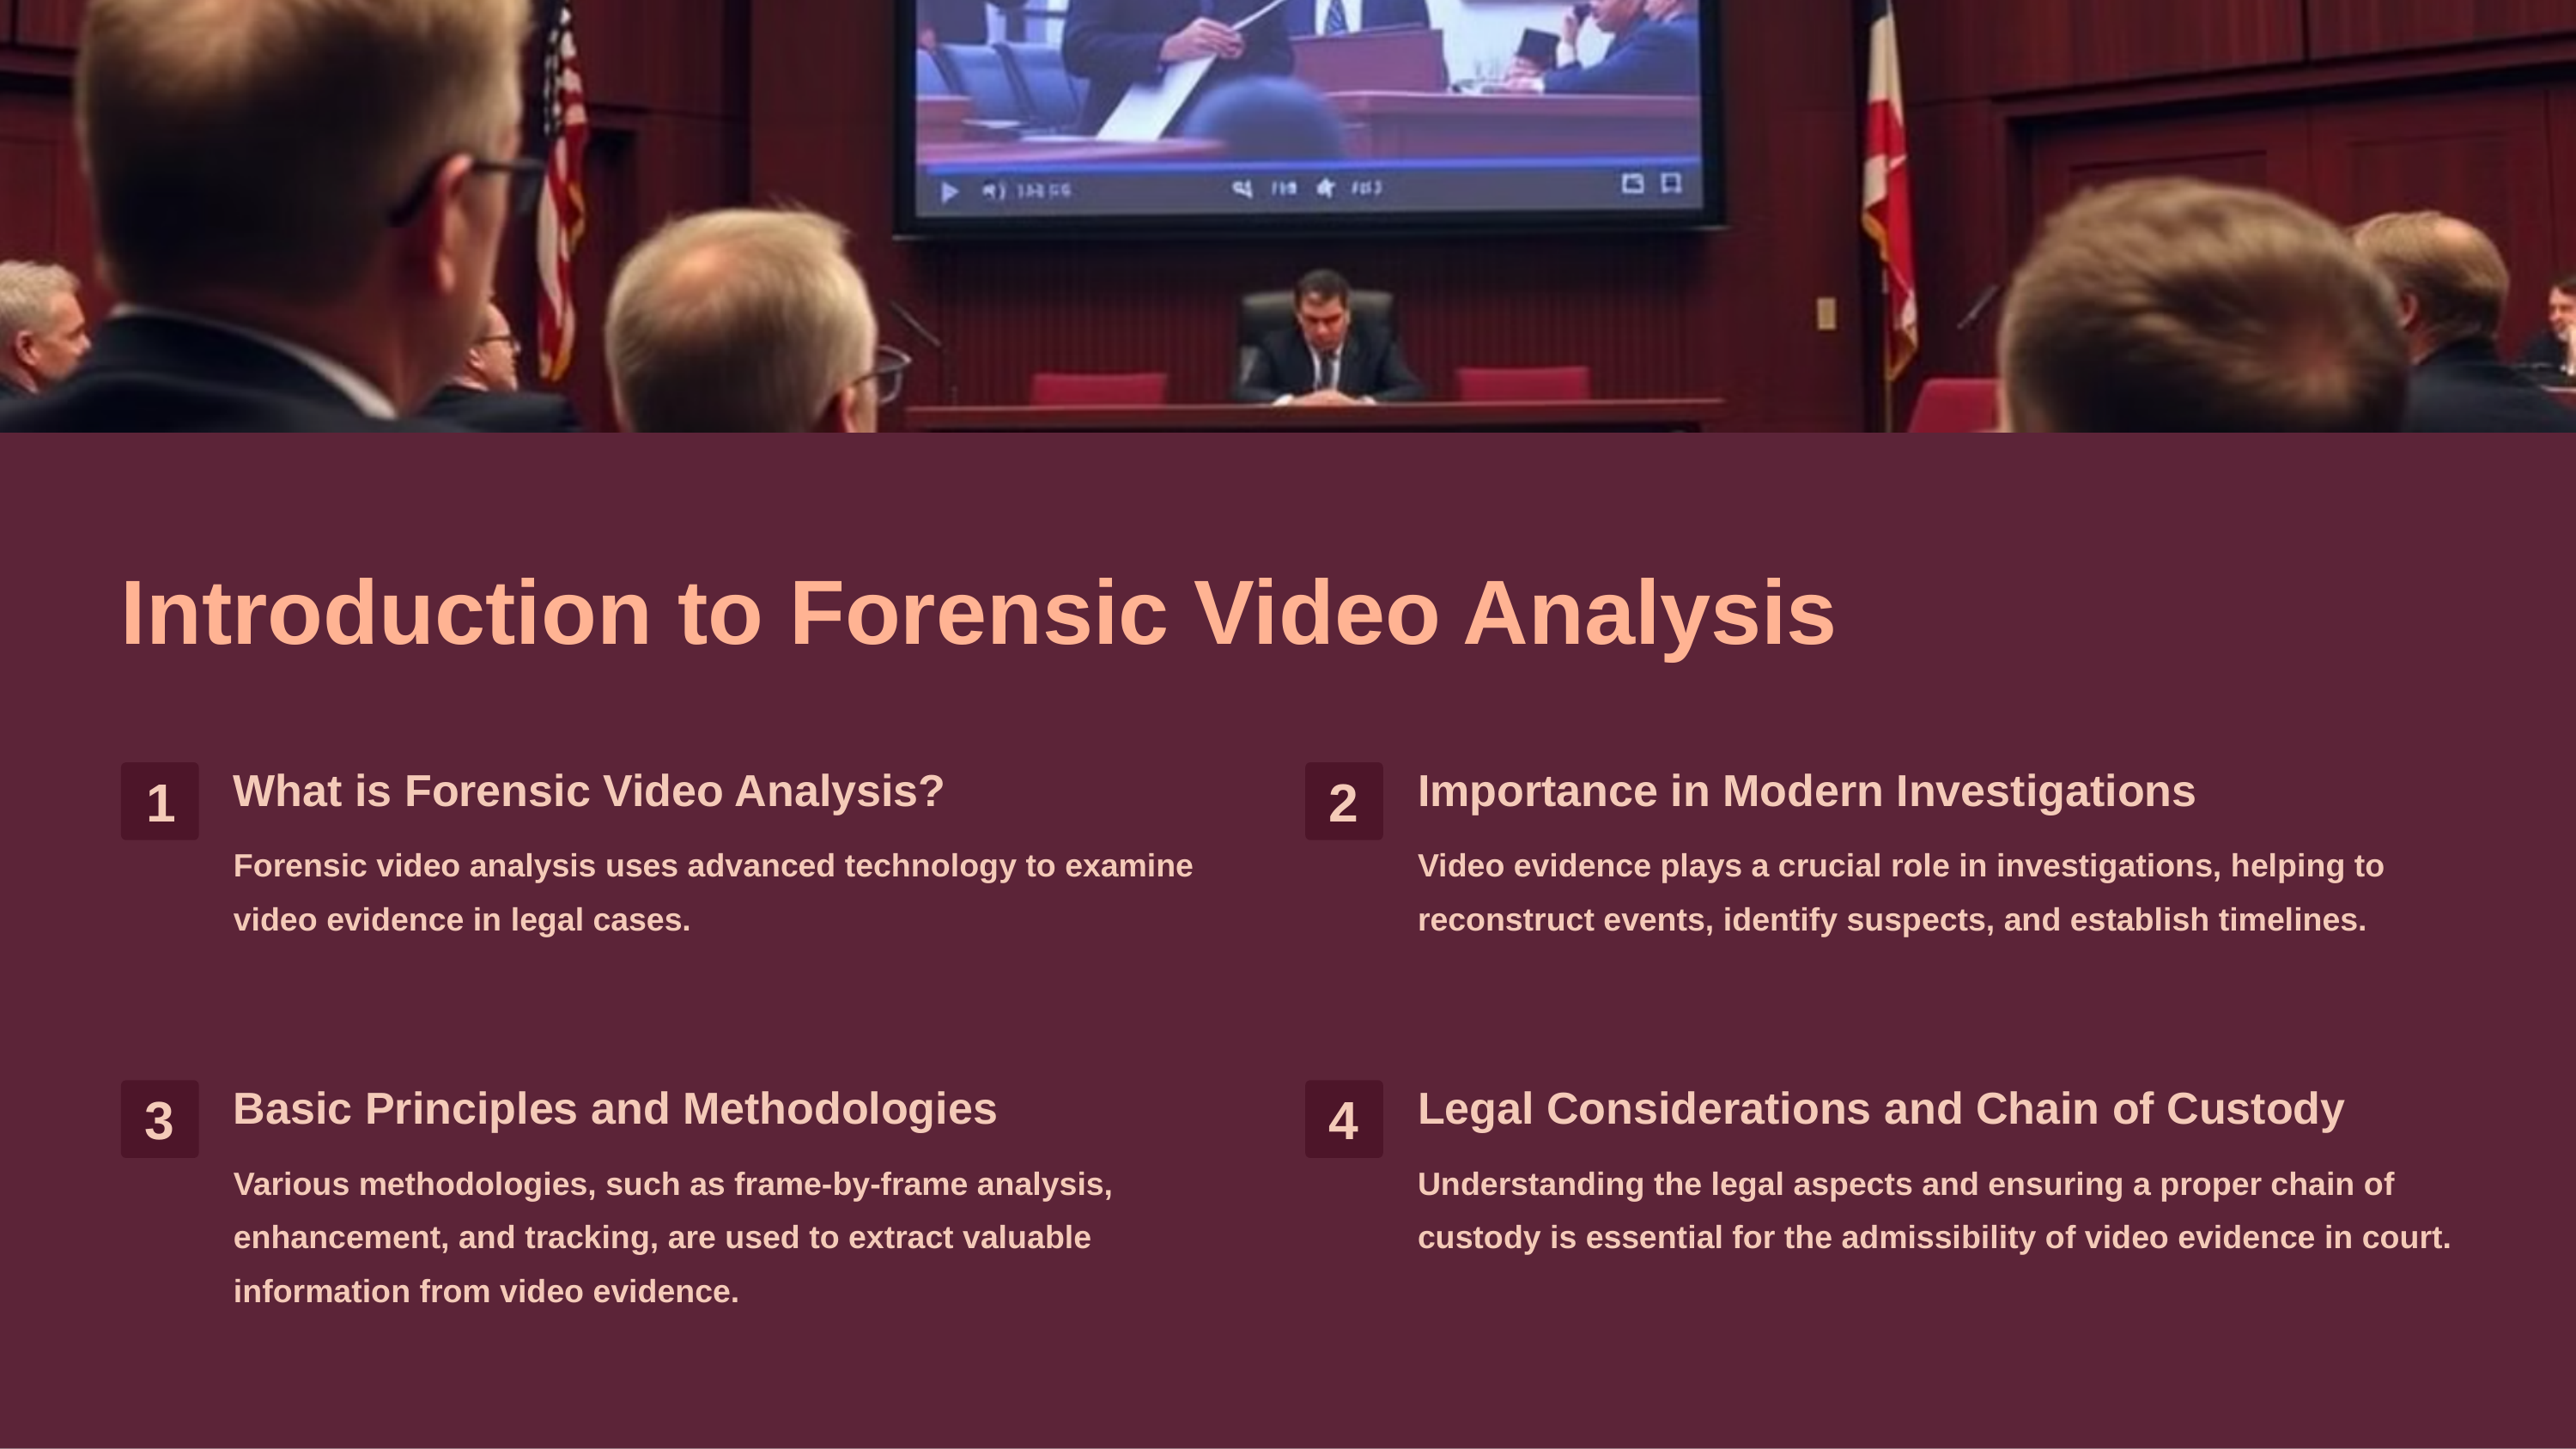

Introduction to Forensic Video Analysis
What is Forensic Video Analysis?
Importance in Modern Investigations

1
2
Forensic video analysis uses advanced technology to examine video evidence in legal cases.
Video evidence plays a crucial role in investigations, helping to reconstruct events, identify suspects, and establish timelines.
Basic Principles and Methodologies
Legal Considerations and Chain of Custody

3
4
Various methodologies, such as frame-by-frame analysis, enhancement, and tracking, are used to extract valuable information from video evidence.
Understanding the legal aspects and ensuring a proper chain of custody is essential for the admissibility of video evidence in court.